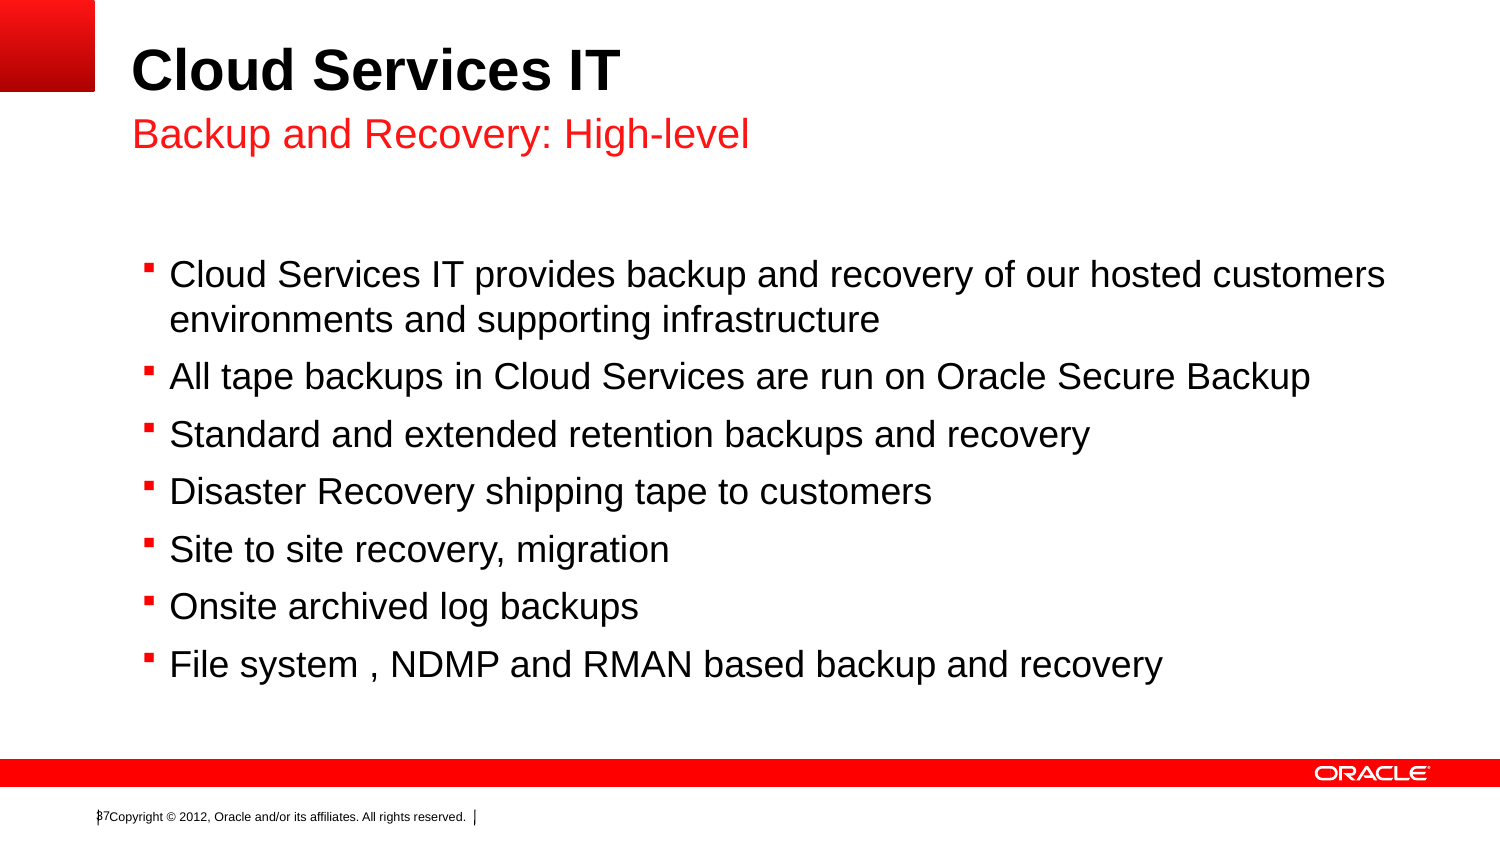

# Cloud Services IT
Backup and Recovery: High-level

Cloud Services IT provides backup and recovery of our hosted customers environments and supporting infrastructure
All tape backups in Cloud Services are run on Oracle Secure Backup
Standard and extended retention backups and recovery
Disaster Recovery shipping tape to customers
Site to site recovery, migration
Onsite archived log backups
File system , NDMP and RMAN based backup and recovery